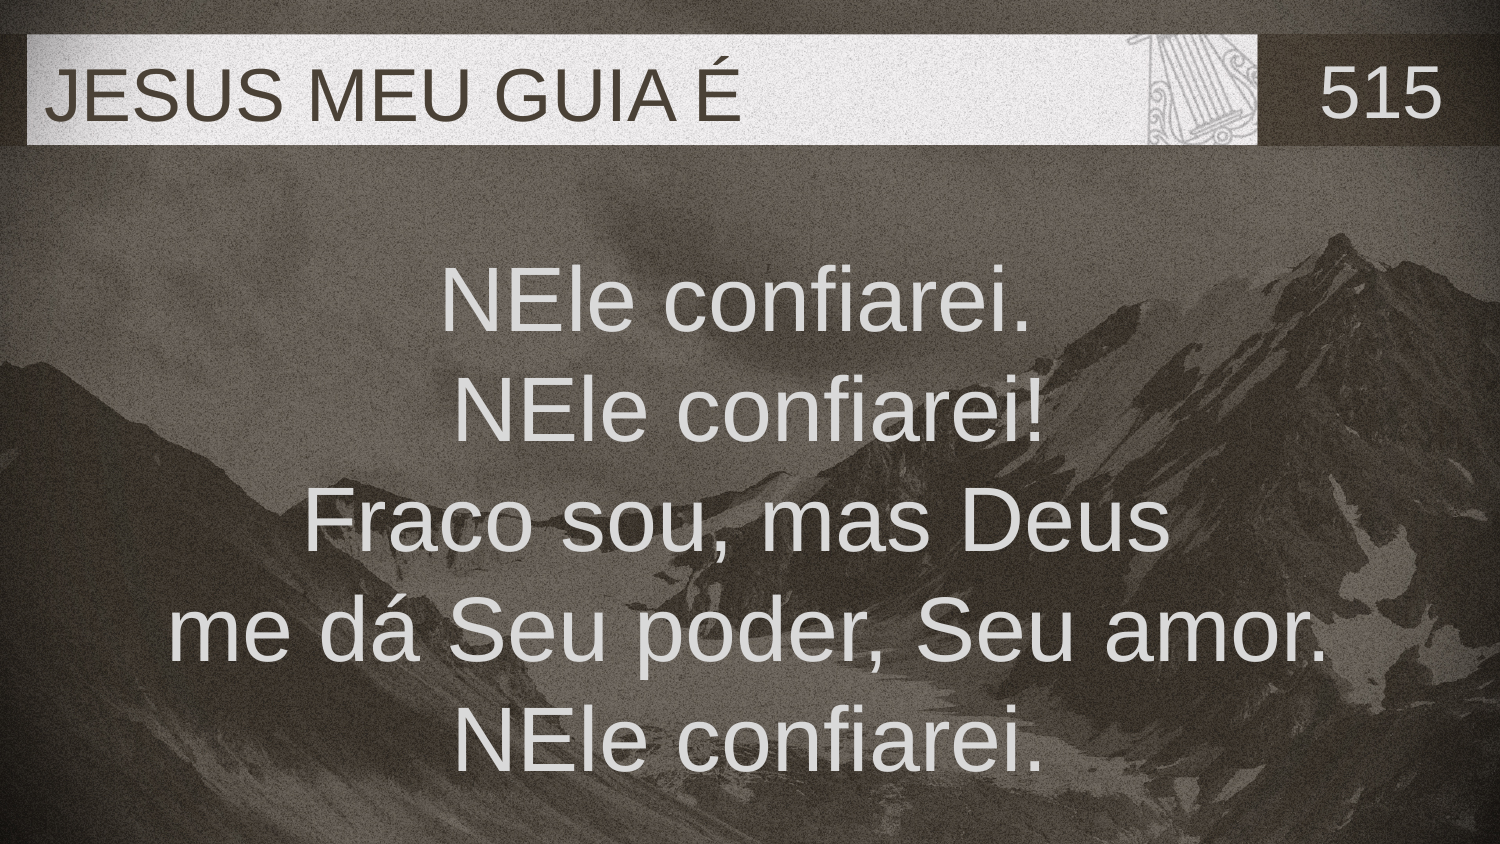

# JESUS MEU GUIA É
515
NEle confiarei.
NEle confiarei!
Fraco sou, mas Deus
me dá Seu poder, Seu amor.
NEle confiarei.